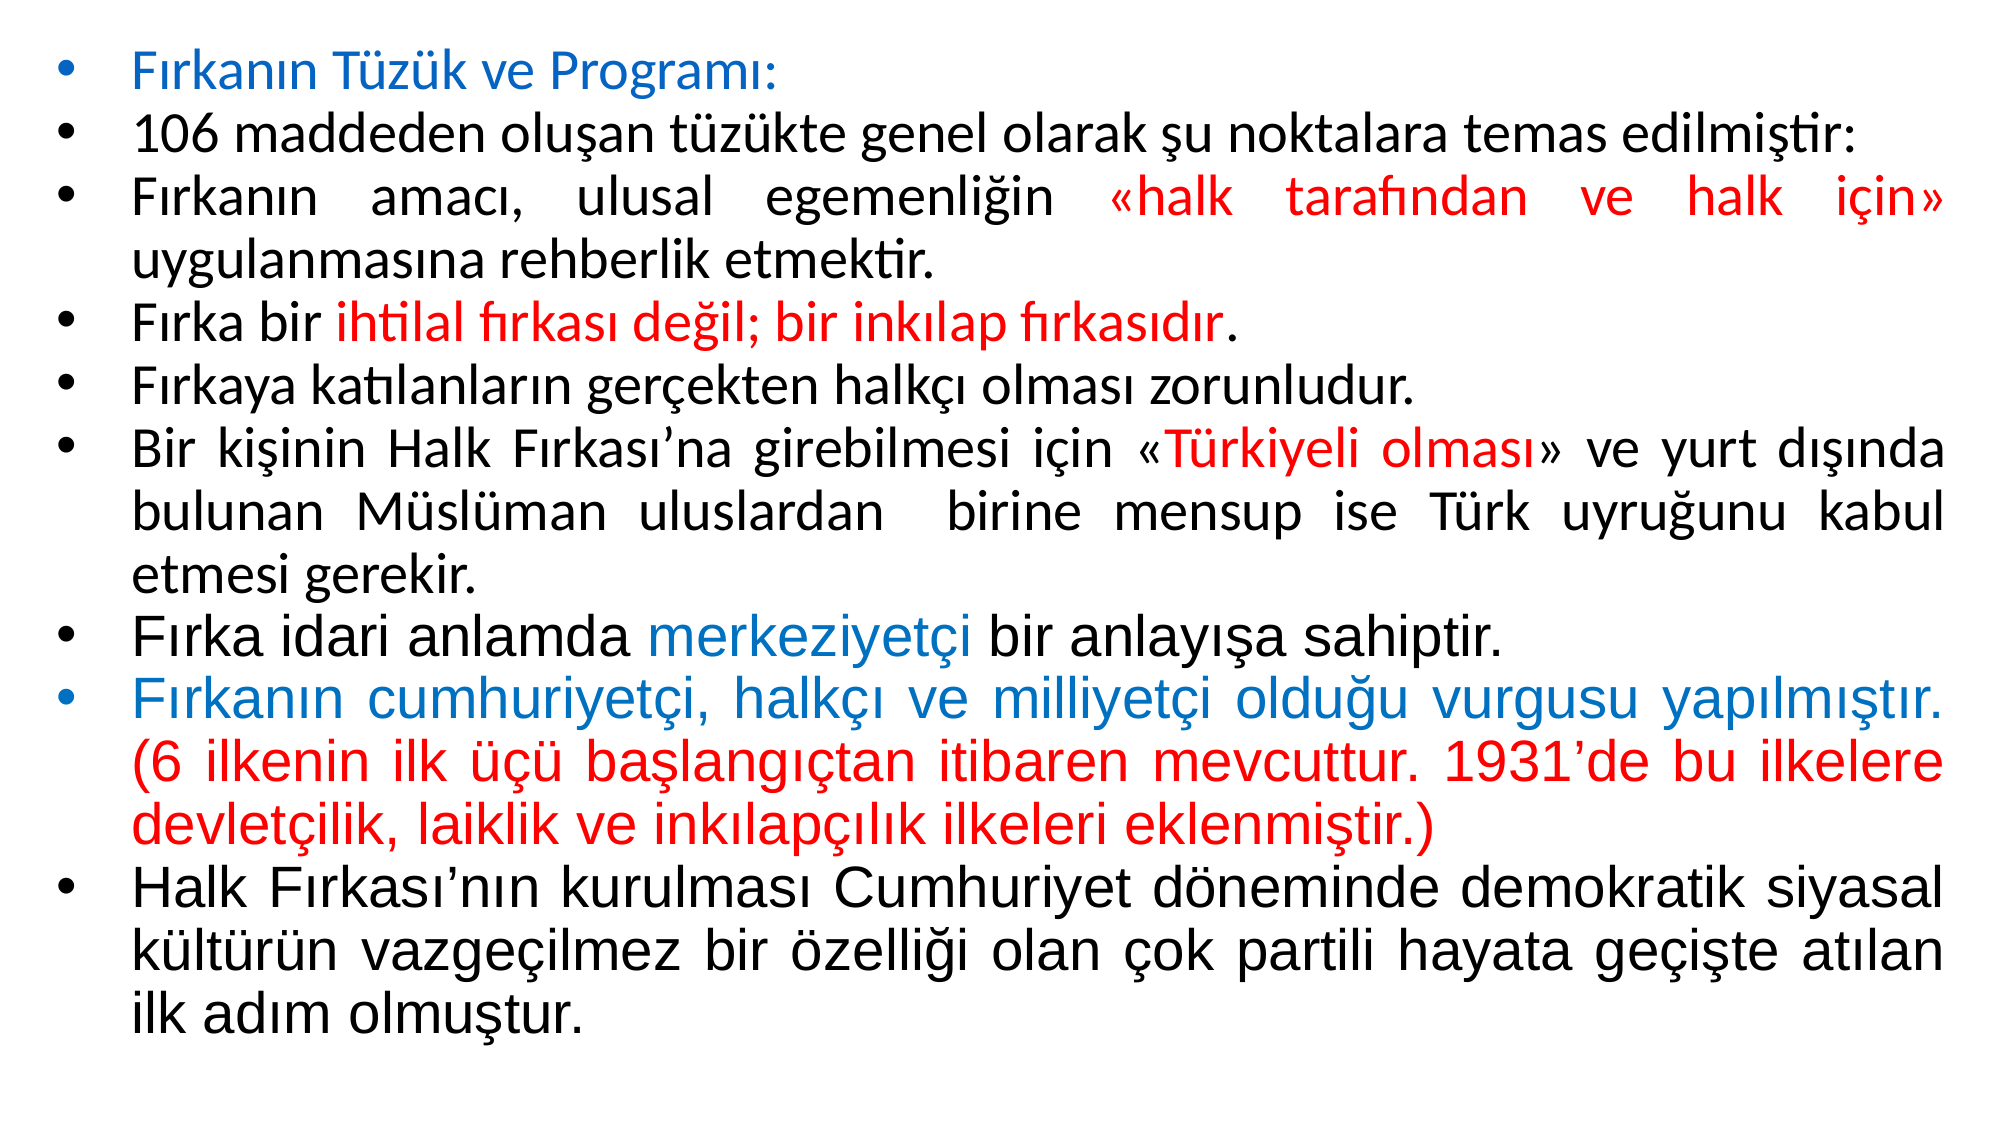

Fırkanın Tüzük ve Programı:
106 maddeden oluşan tüzükte genel olarak şu noktalara temas edilmiştir:
Fırkanın amacı, ulusal egemenliğin «halk tarafından ve halk için» uygulanmasına rehberlik etmektir.
Fırka bir ihtilal fırkası değil; bir inkılap fırkasıdır.
Fırkaya katılanların gerçekten halkçı olması zorunludur.
Bir kişinin Halk Fırkası’na girebilmesi için «Türkiyeli olması» ve yurt dışında bulunan Müslüman uluslardan  birine mensup ise Türk uyruğunu kabul etmesi gerekir.
Fırka idari anlamda merkeziyetçi bir anlayışa sahiptir.
Fırkanın cumhuriyetçi, halkçı ve milliyetçi olduğu vurgusu yapılmıştır. (6 ilkenin ilk üçü başlangıçtan itibaren mevcuttur. 1931’de bu ilkelere devletçilik, laiklik ve inkılapçılık ilkeleri eklenmiştir.)
Halk Fırkası’nın kurulması Cumhuriyet döneminde demokratik siyasal kültürün vazgeçilmez bir özelliği olan çok partili hayata geçişte atılan ilk adım olmuştur.